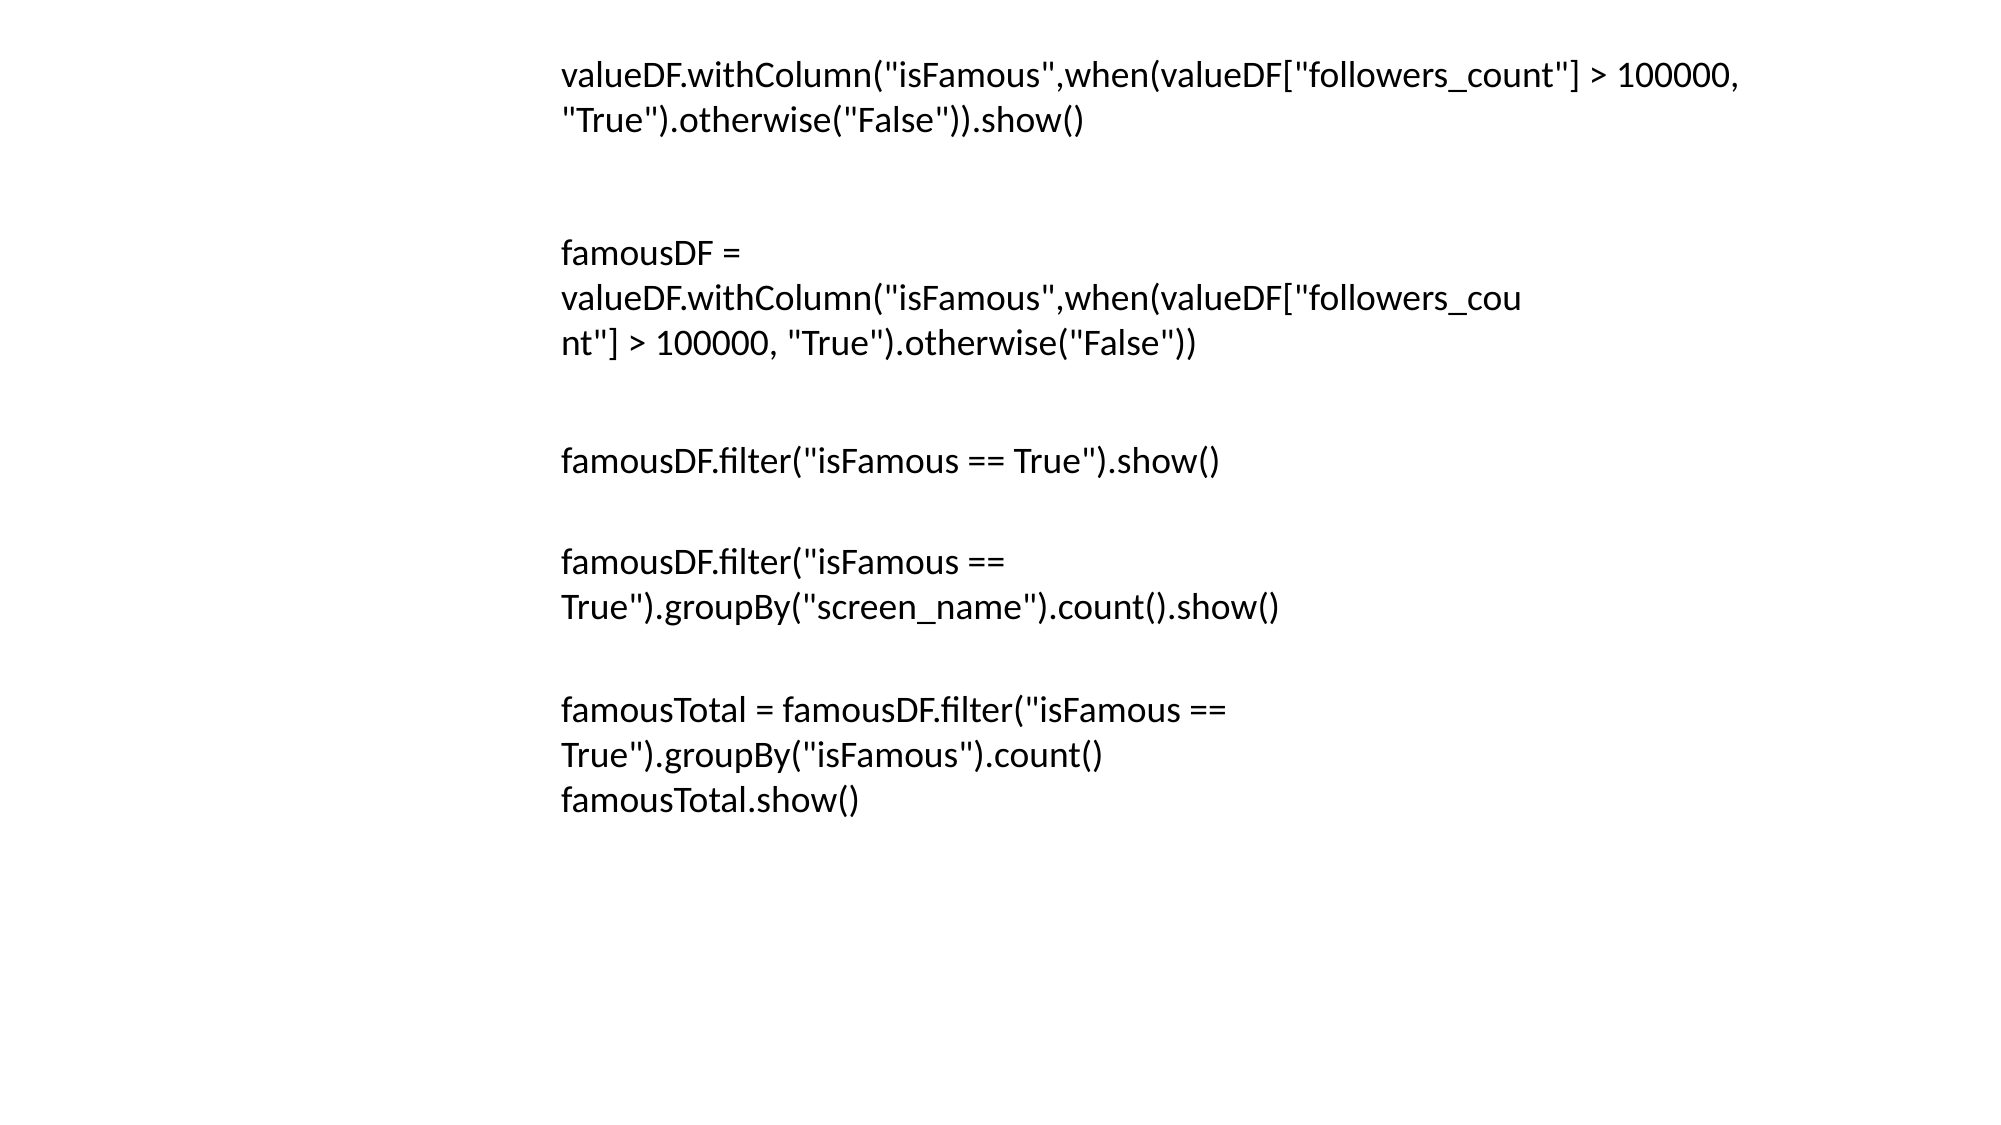

valueDF.withColumn("isFamous",when(valueDF["followers_count"] > 100000, "True").otherwise("False")).show()
famousDF = valueDF.withColumn("isFamous",when(valueDF["followers_count"] > 100000, "True").otherwise("False"))

famousDF.filter("isFamous == True").show()
famousDF.filter("isFamous == True").groupBy("screen_name").count().show()
famousTotal = famousDF.filter("isFamous == True").groupBy("isFamous").count()
famousTotal.show()